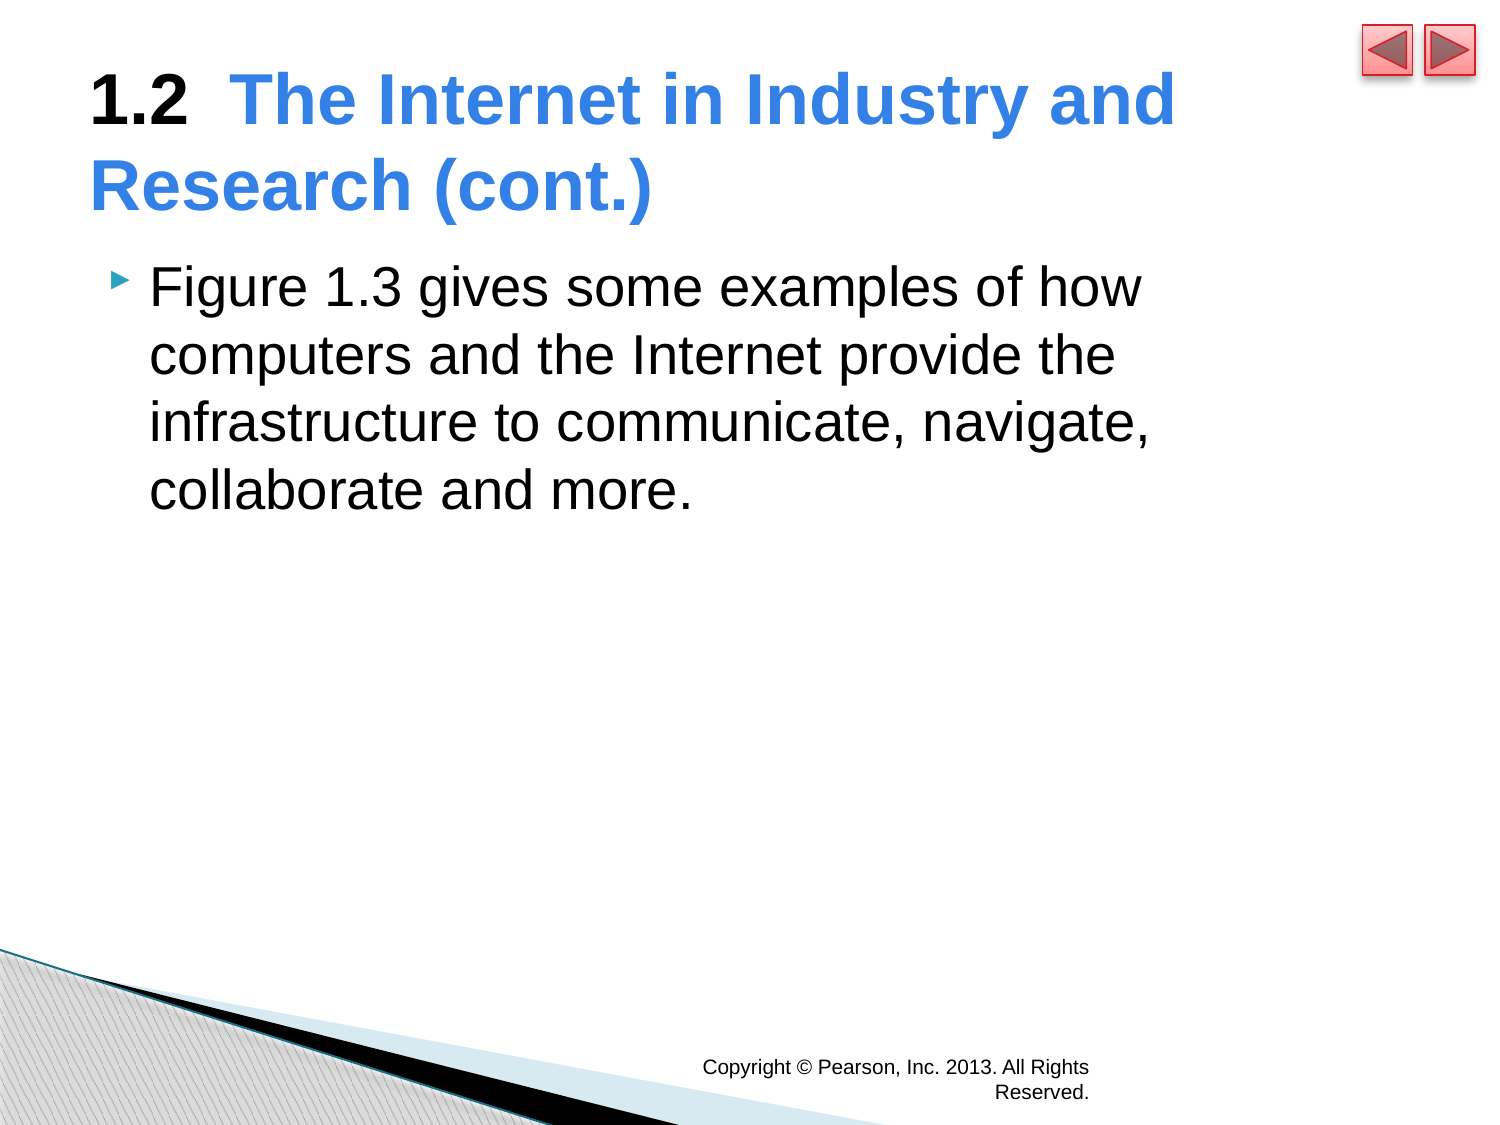

# 1.2  The Internet in Industry and Research (cont.)
Figure 1.3 gives some examples of how computers and the Internet provide the infrastructure to communicate, navigate, collaborate and more.

Copyright © Pearson, Inc. 2013. All Rights Reserved.